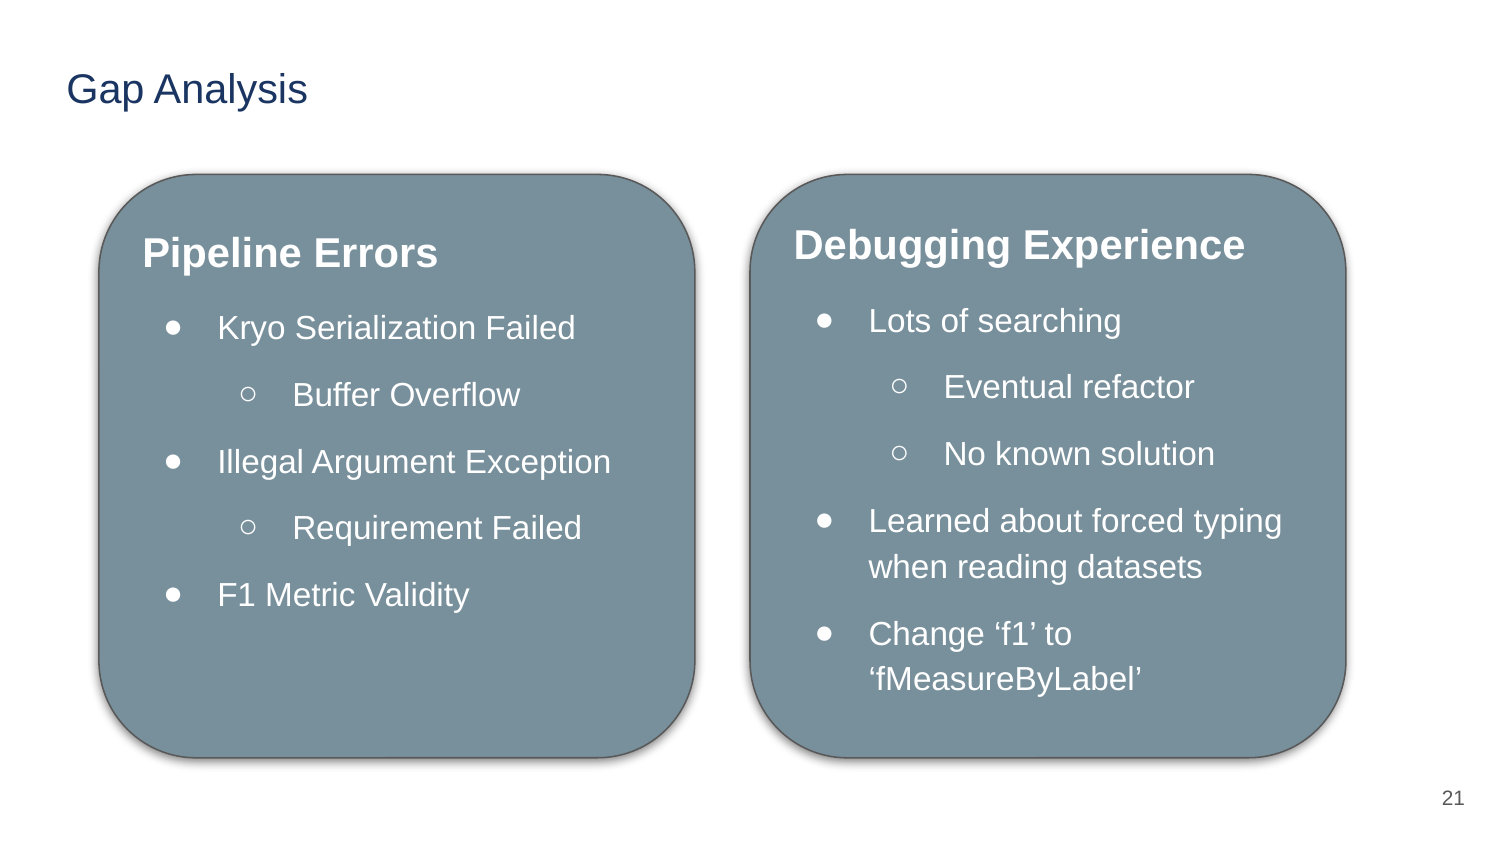

# Gap Analysis
Pipeline Errors
Kryo Serialization Failed
Buffer Overflow
Illegal Argument Exception
Requirement Failed
F1 Metric Validity

Debugging Experience
Lots of searching
Eventual refactor
No known solution
Learned about forced typing when reading datasets
Change ‘f1’ to ‘fMeasureByLabel’

21